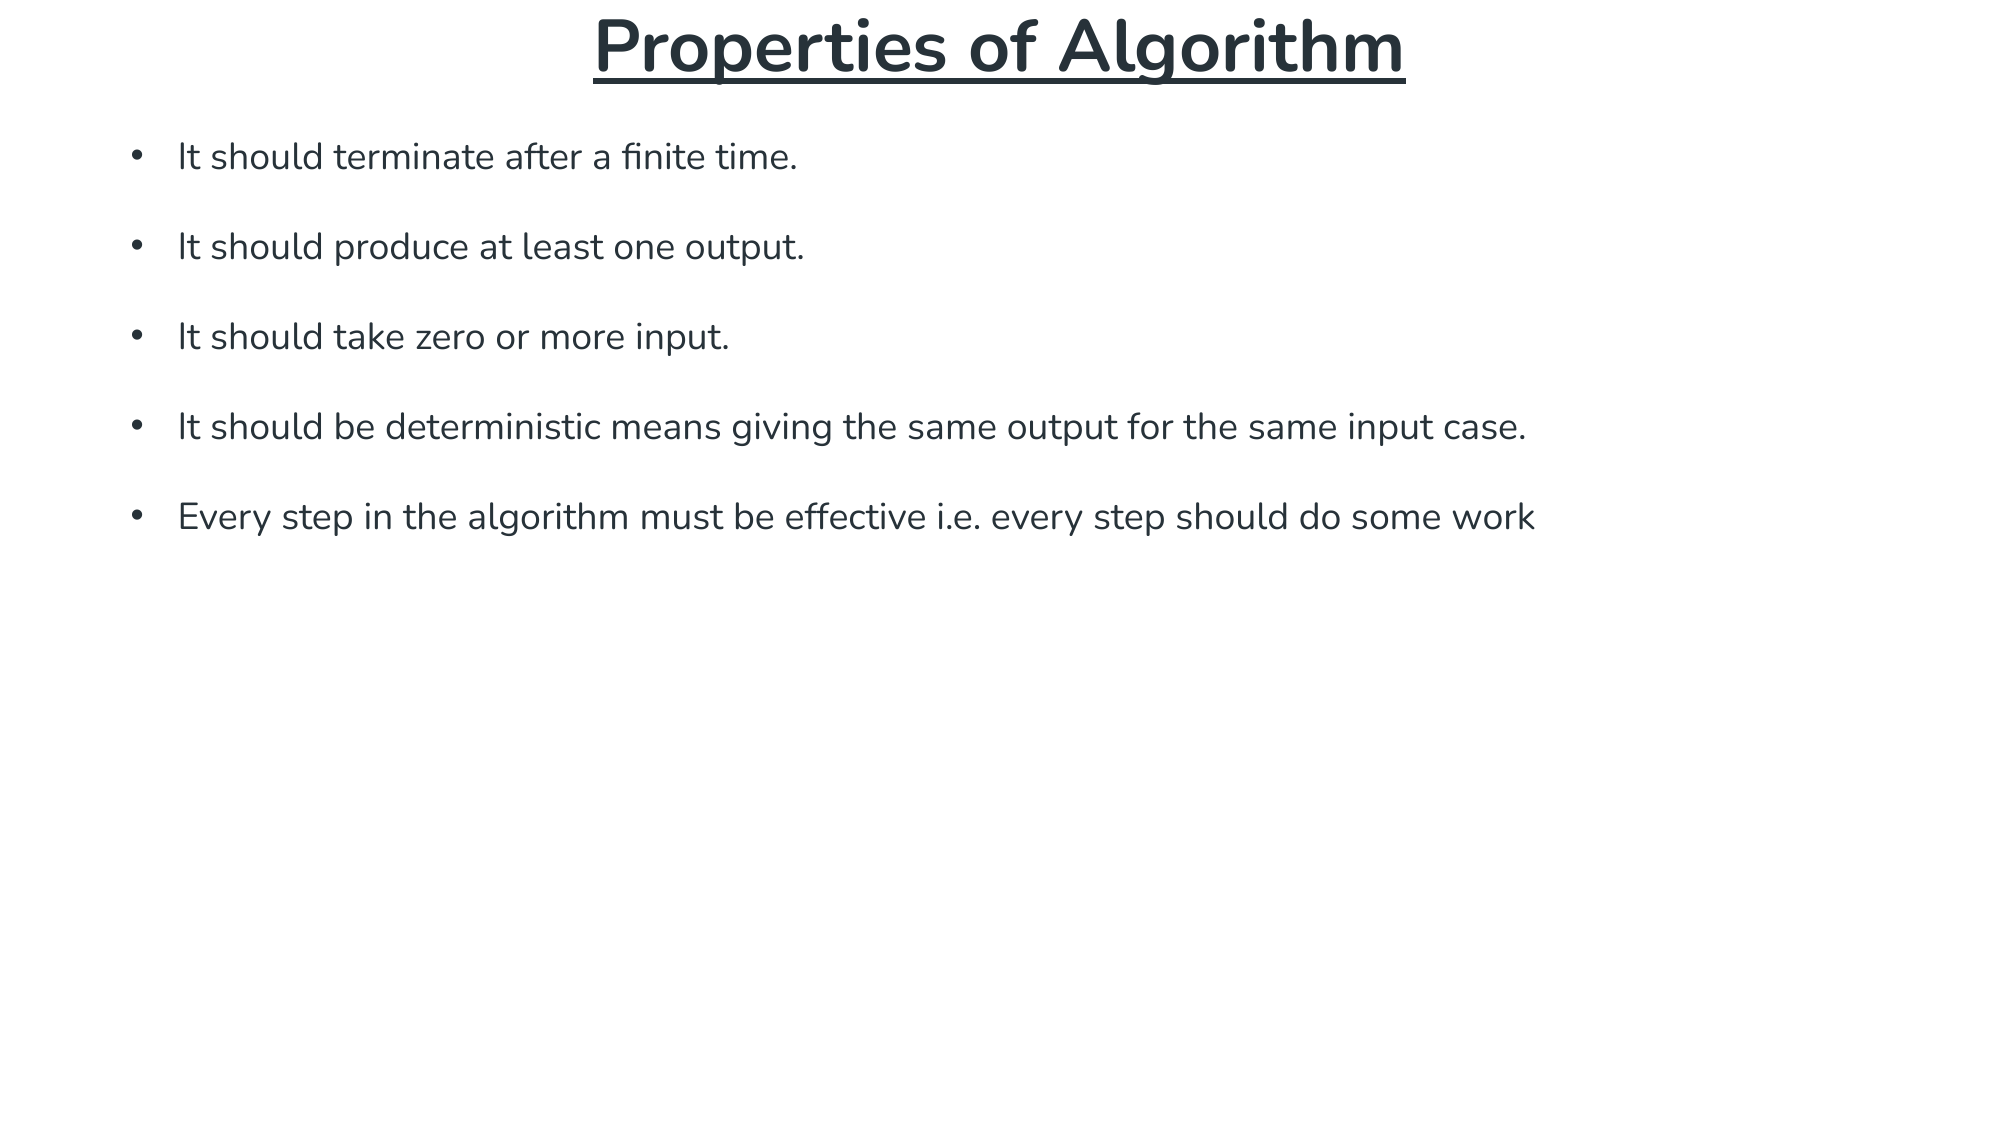

# Properties of Algorithm
It should terminate after a finite time.

It should produce at least one output.

It should take zero or more input.

It should be deterministic means giving the same output for the same input case.

Every step in the algorithm must be effective i.e. every step should do some work